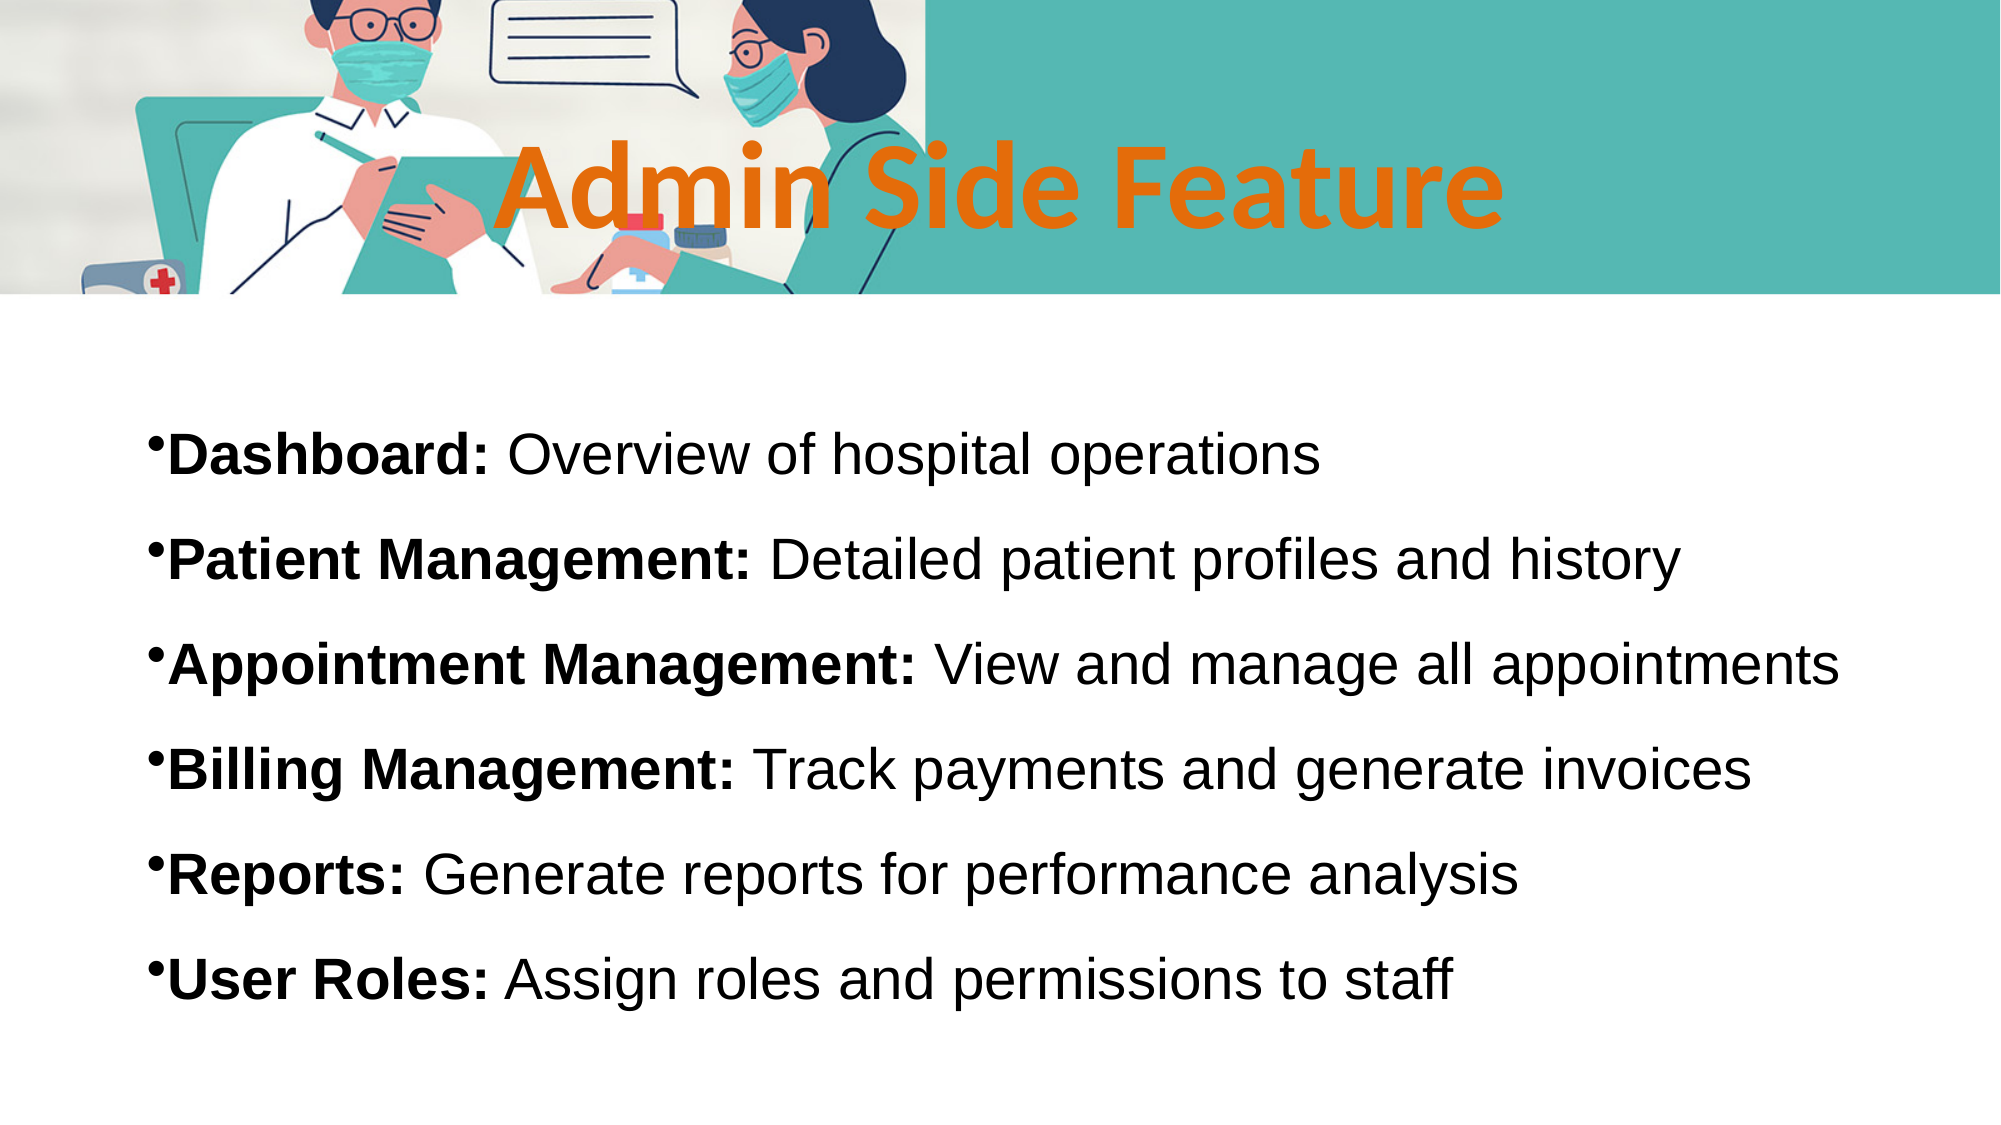

# Admin Side Feature
Dashboard: Overview of hospital operations
Patient Management: Detailed patient profiles and history
Appointment Management: View and manage all appointments
Billing Management: Track payments and generate invoices
Reports: Generate reports for performance analysis
User Roles: Assign roles and permissions to staff